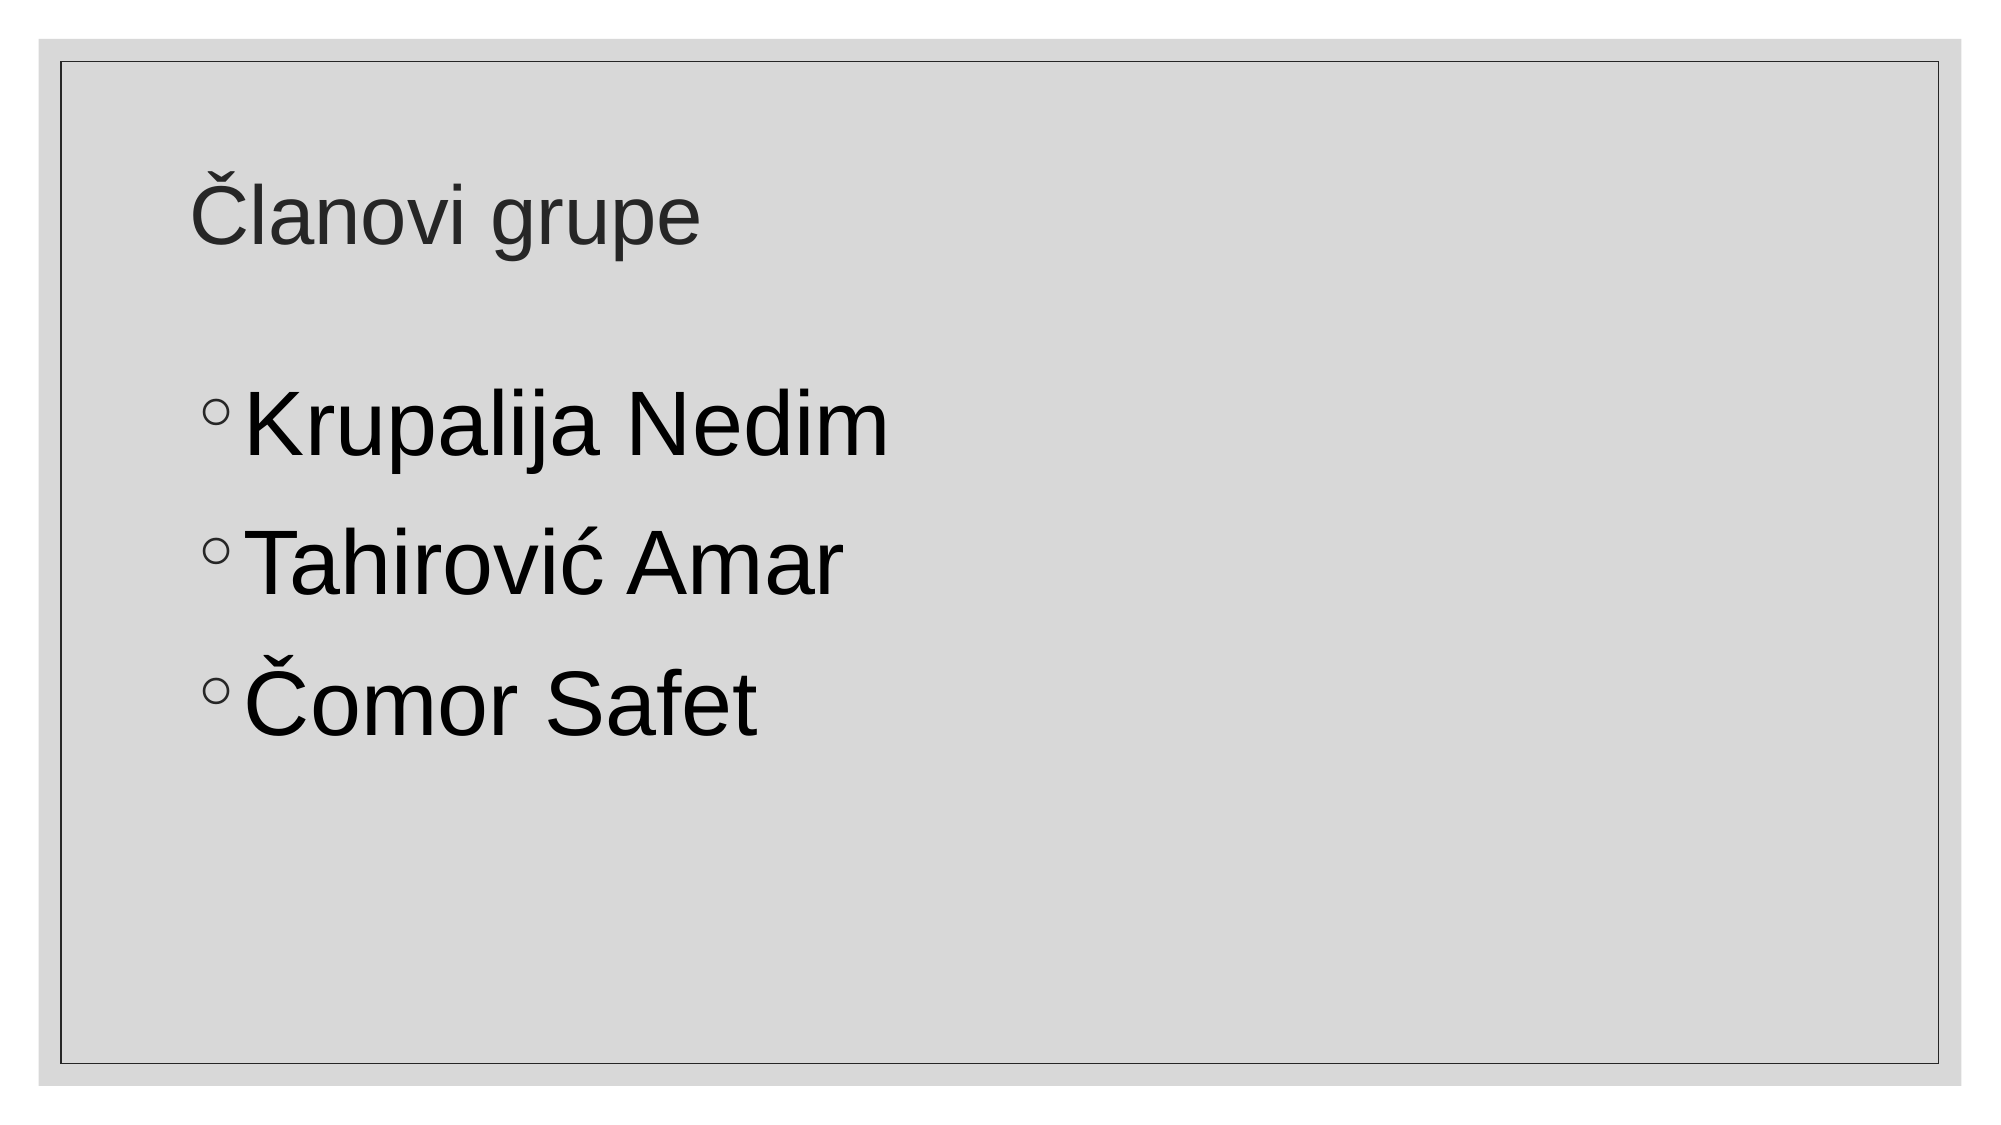

# Članovi grupe
Krupalija Nedim
Tahirović Amar
Čomor Safet